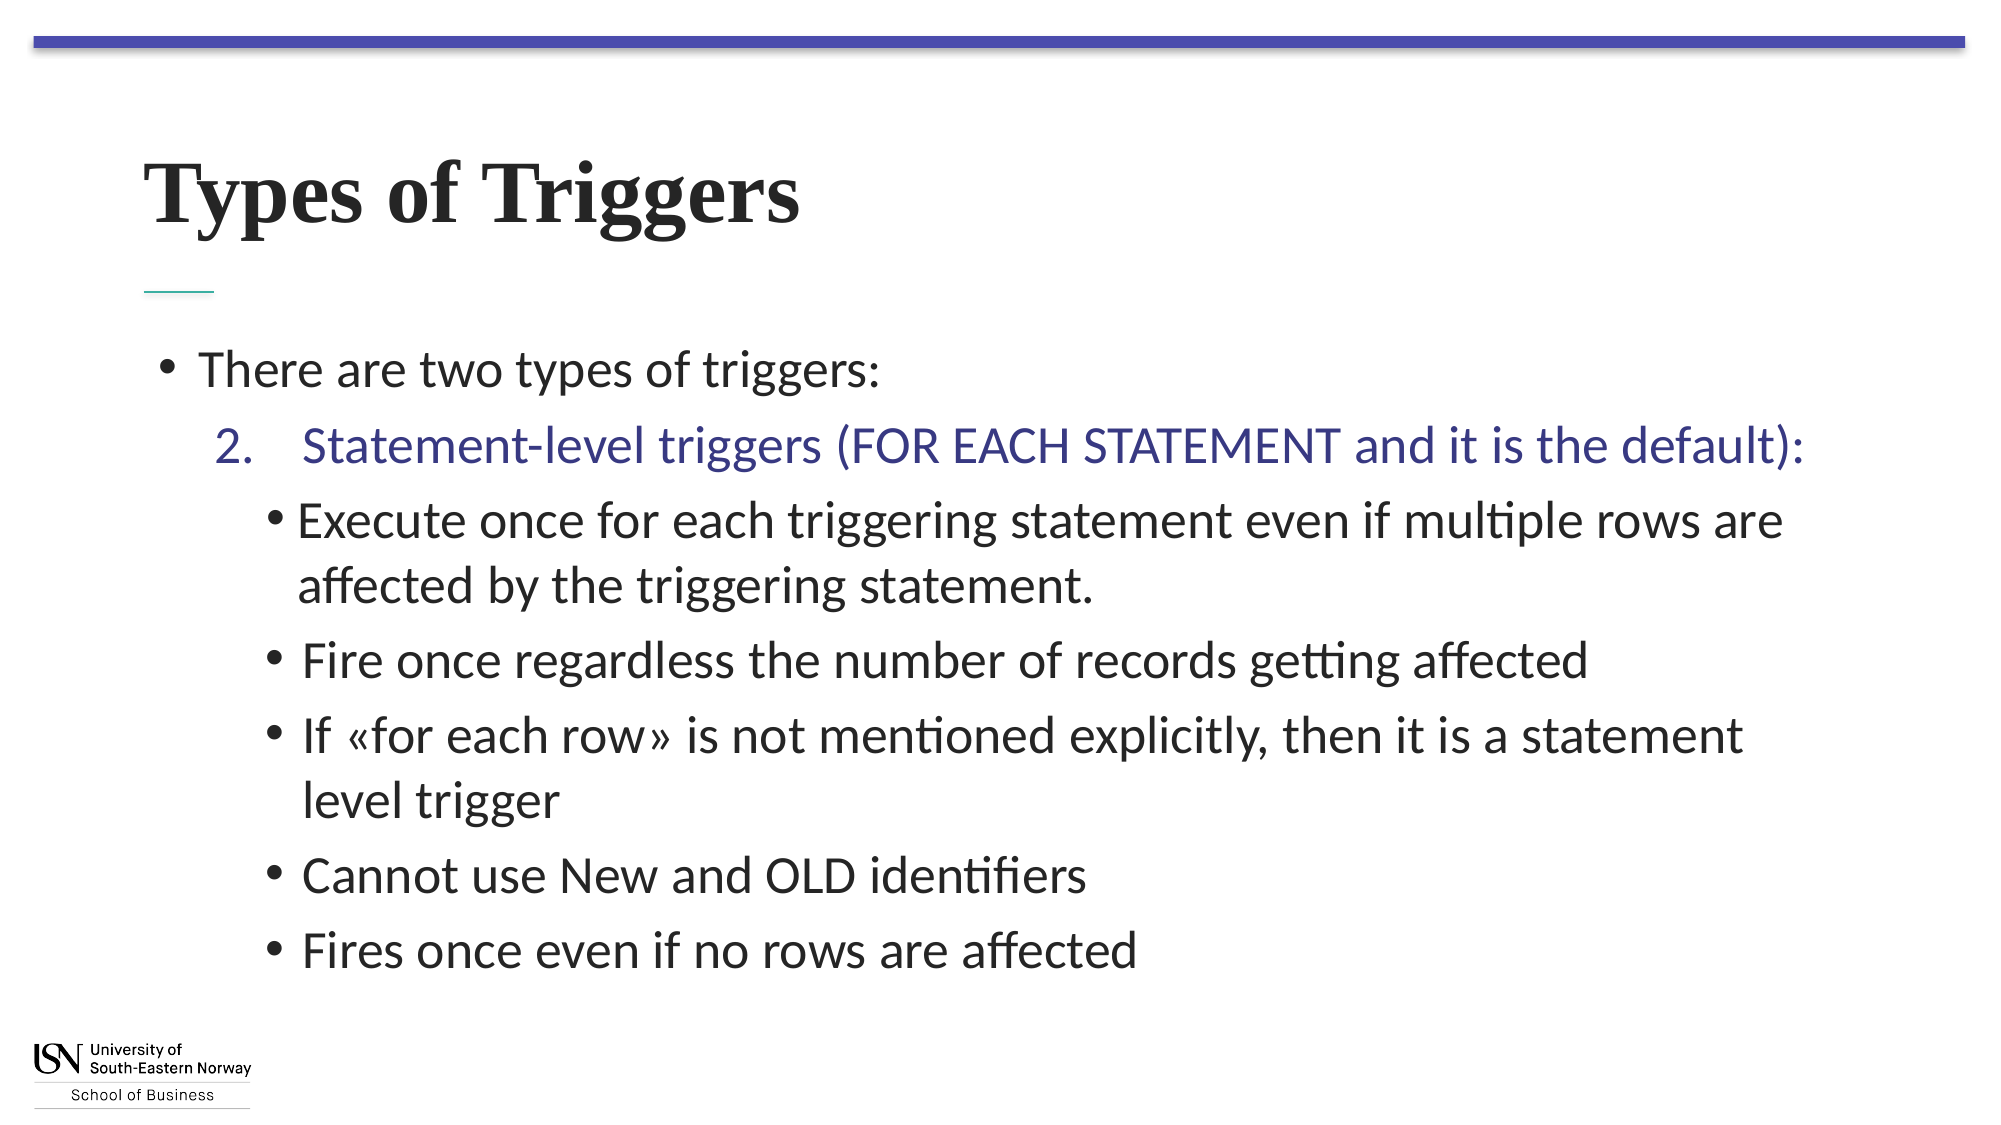

# Types of Triggers
There are two types of triggers:
Statement-level triggers (FOR EACH STATEMENT and it is the default):
Execute once for each triggering statement even if multiple rows are affected by the triggering statement.
Fire once regardless the number of records getting affected
If «for each row» is not mentioned explicitly, then it is a statement level trigger
Cannot use New and OLD identifiers
Fires once even if no rows are affected